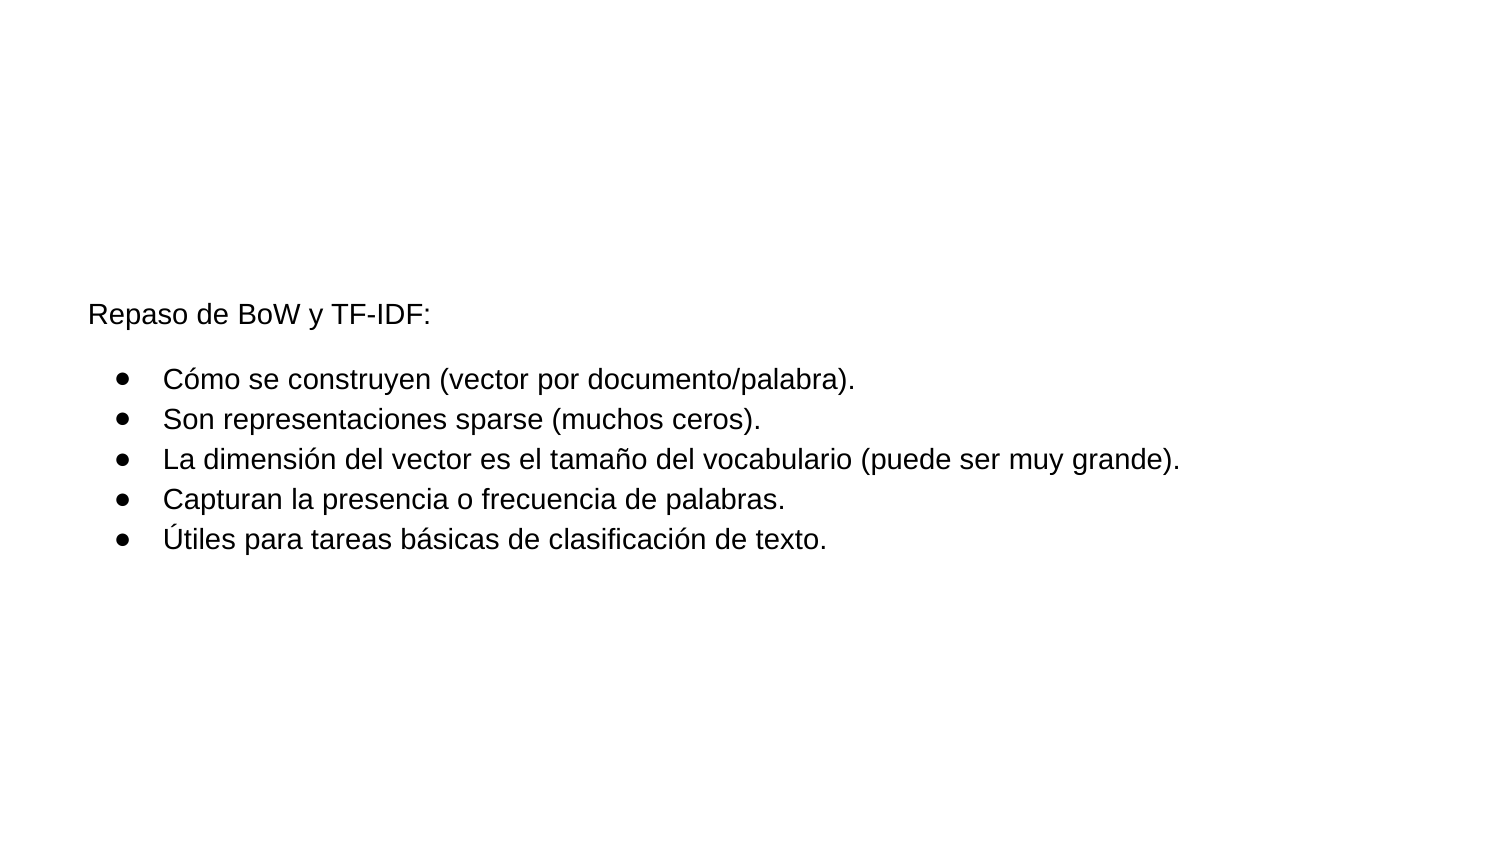

Repaso de BoW y TF-IDF:
Cómo se construyen (vector por documento/palabra).
Son representaciones sparse (muchos ceros).
La dimensión del vector es el tamaño del vocabulario (puede ser muy grande).
Capturan la presencia o frecuencia de palabras.
Útiles para tareas básicas de clasificación de texto.